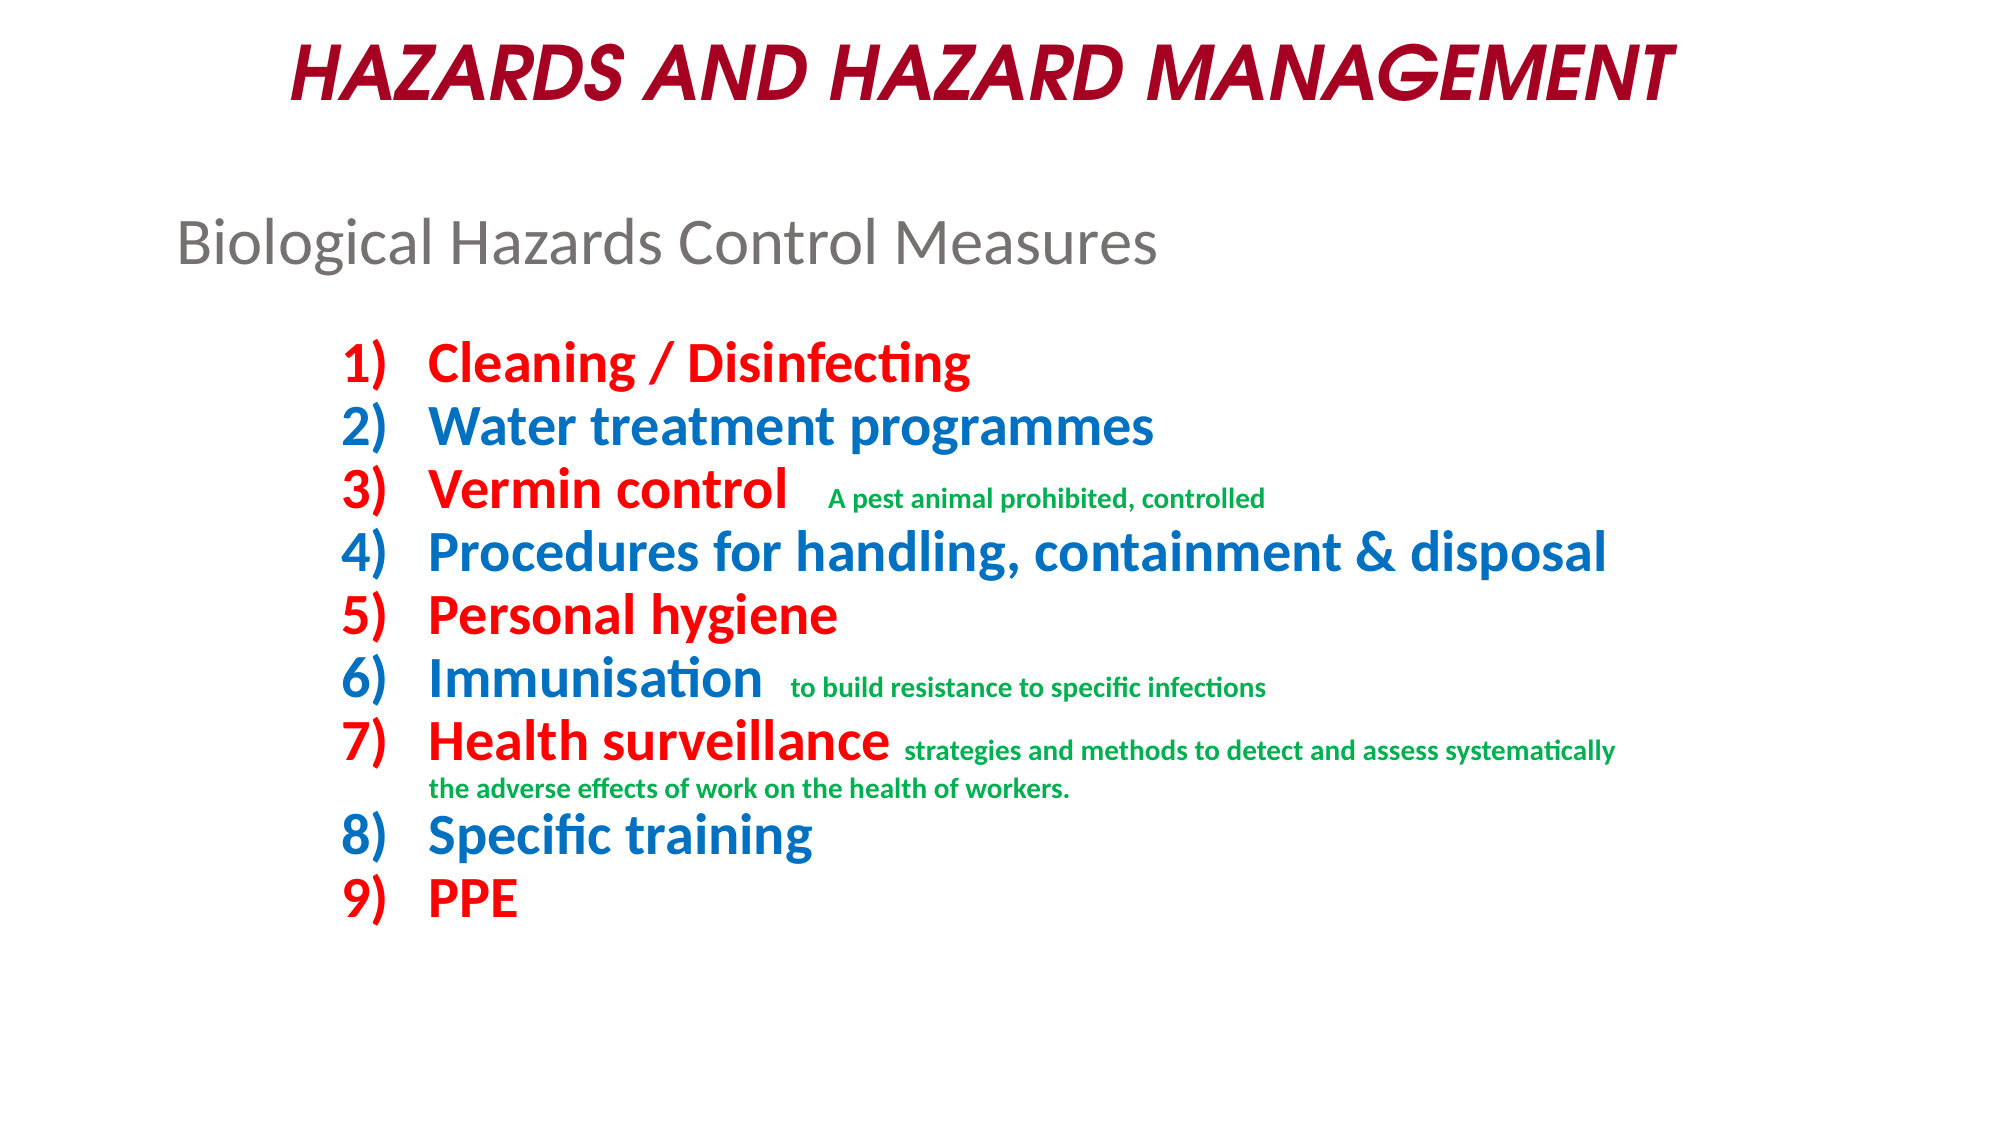

Hazards and hazard management
# Biological Hazards Control Measures
Cleaning / Disinfecting
Water treatment programmes
Vermin control   A pest animal prohibited, controlled
Procedures for handling, containment & disposal
Personal hygiene
Immunisation  to build resistance to specific infections
Health surveillance strategies and methods to detect and assess systematically the adverse effects of work on the health of workers.
Specific training
PPE